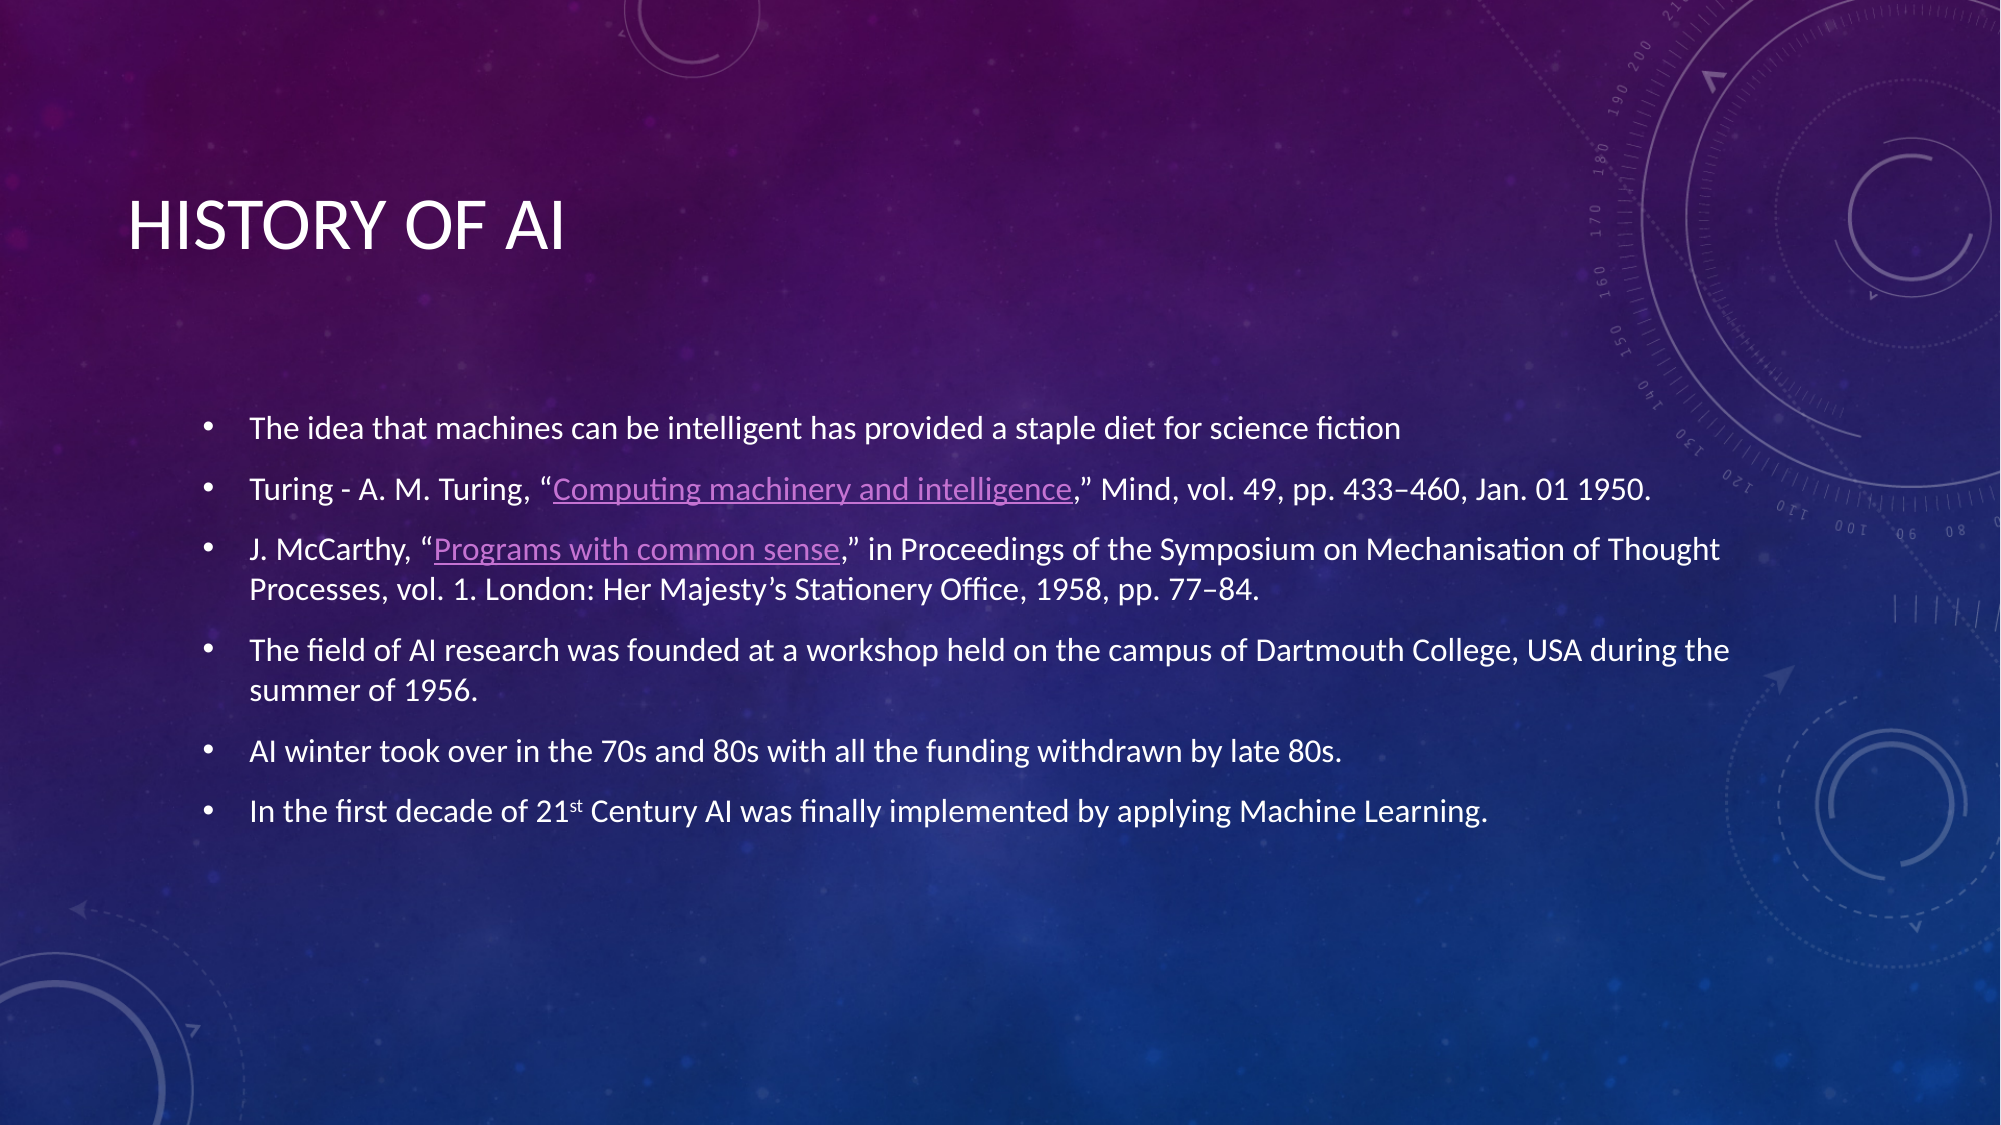

# History of AI
The idea that machines can be intelligent has provided a staple diet for science fiction
Turing - A. M. Turing, “Computing machinery and intelligence,” Mind, vol. 49, pp. 433–460, Jan. 01 1950.
J. McCarthy, “Programs with common sense,” in Proceedings of the Symposium on Mechanisation of Thought Processes, vol. 1. London: Her Majesty’s Stationery Office, 1958, pp. 77–84.
The field of AI research was founded at a workshop held on the campus of Dartmouth College, USA during the summer of 1956.
AI winter took over in the 70s and 80s with all the funding withdrawn by late 80s.
In the first decade of 21st Century AI was finally implemented by applying Machine Learning.